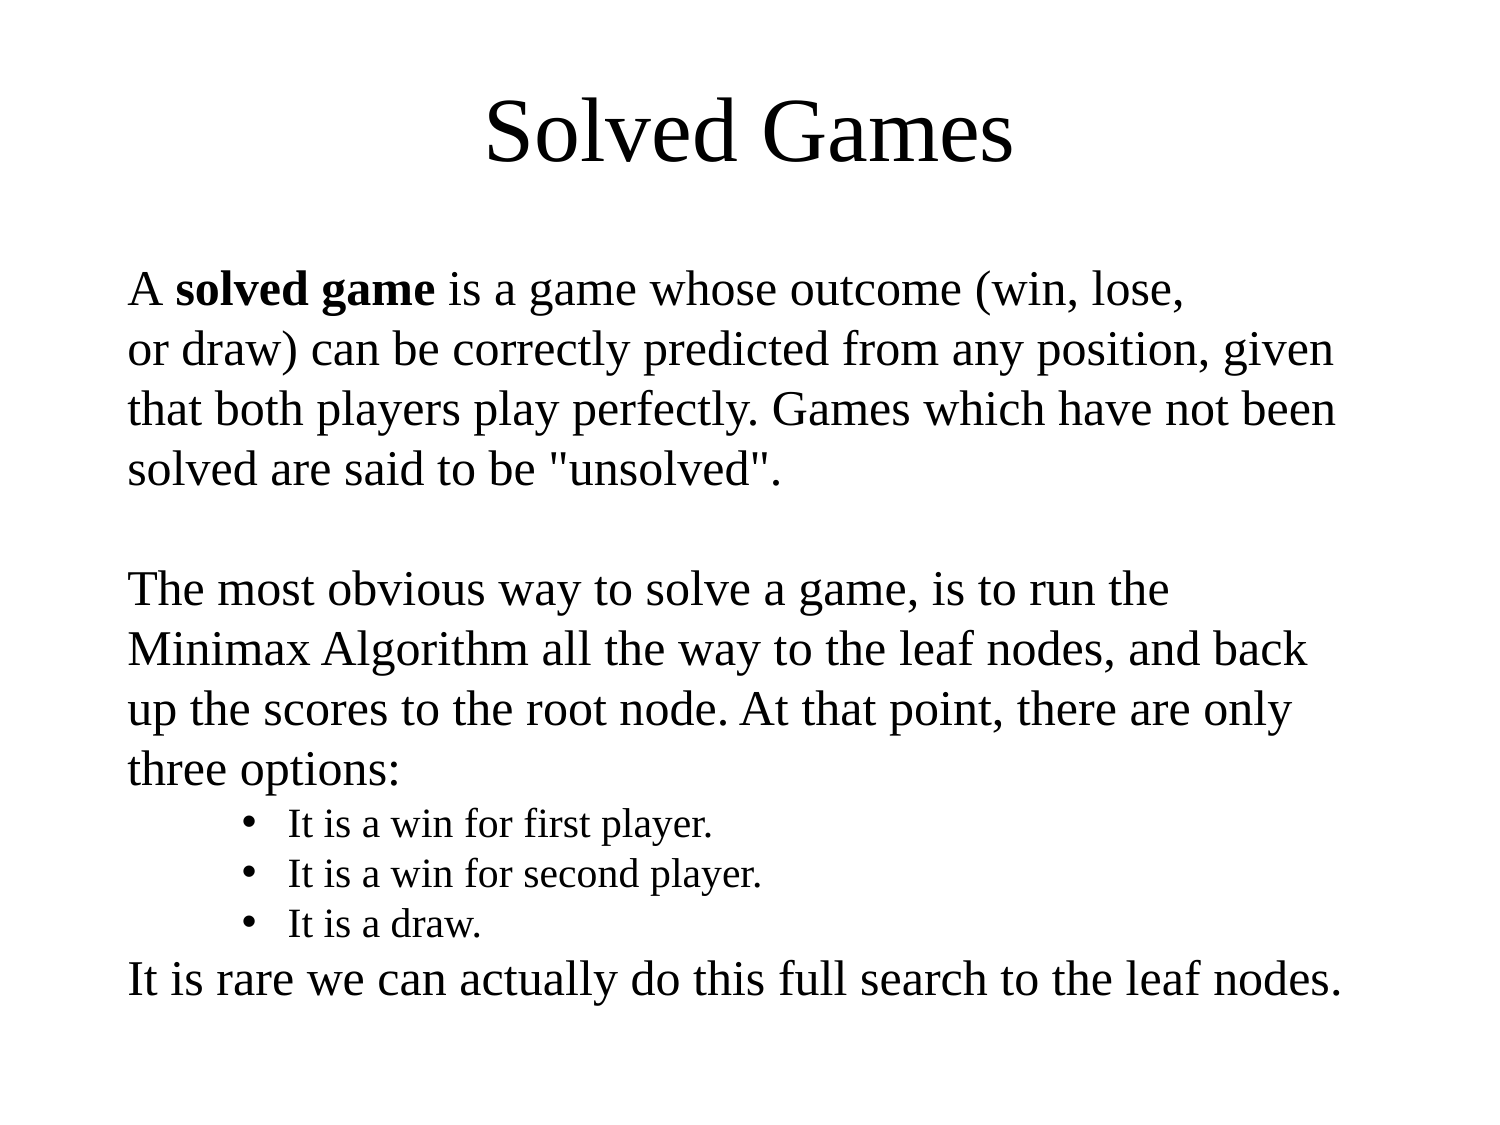

# Solved Games
A solved game is a game whose outcome (win, lose, or draw) can be correctly predicted from any position, given that both players play perfectly. Games which have not been solved are said to be "unsolved".

The most obvious way to solve a game, is to run the Minimax Algorithm all the way to the leaf nodes, and back up the scores to the root node. At that point, there are only three options:
 It is a win for first player.
 It is a win for second player.
 It is a draw.
It is rare we can actually do this full search to the leaf nodes.